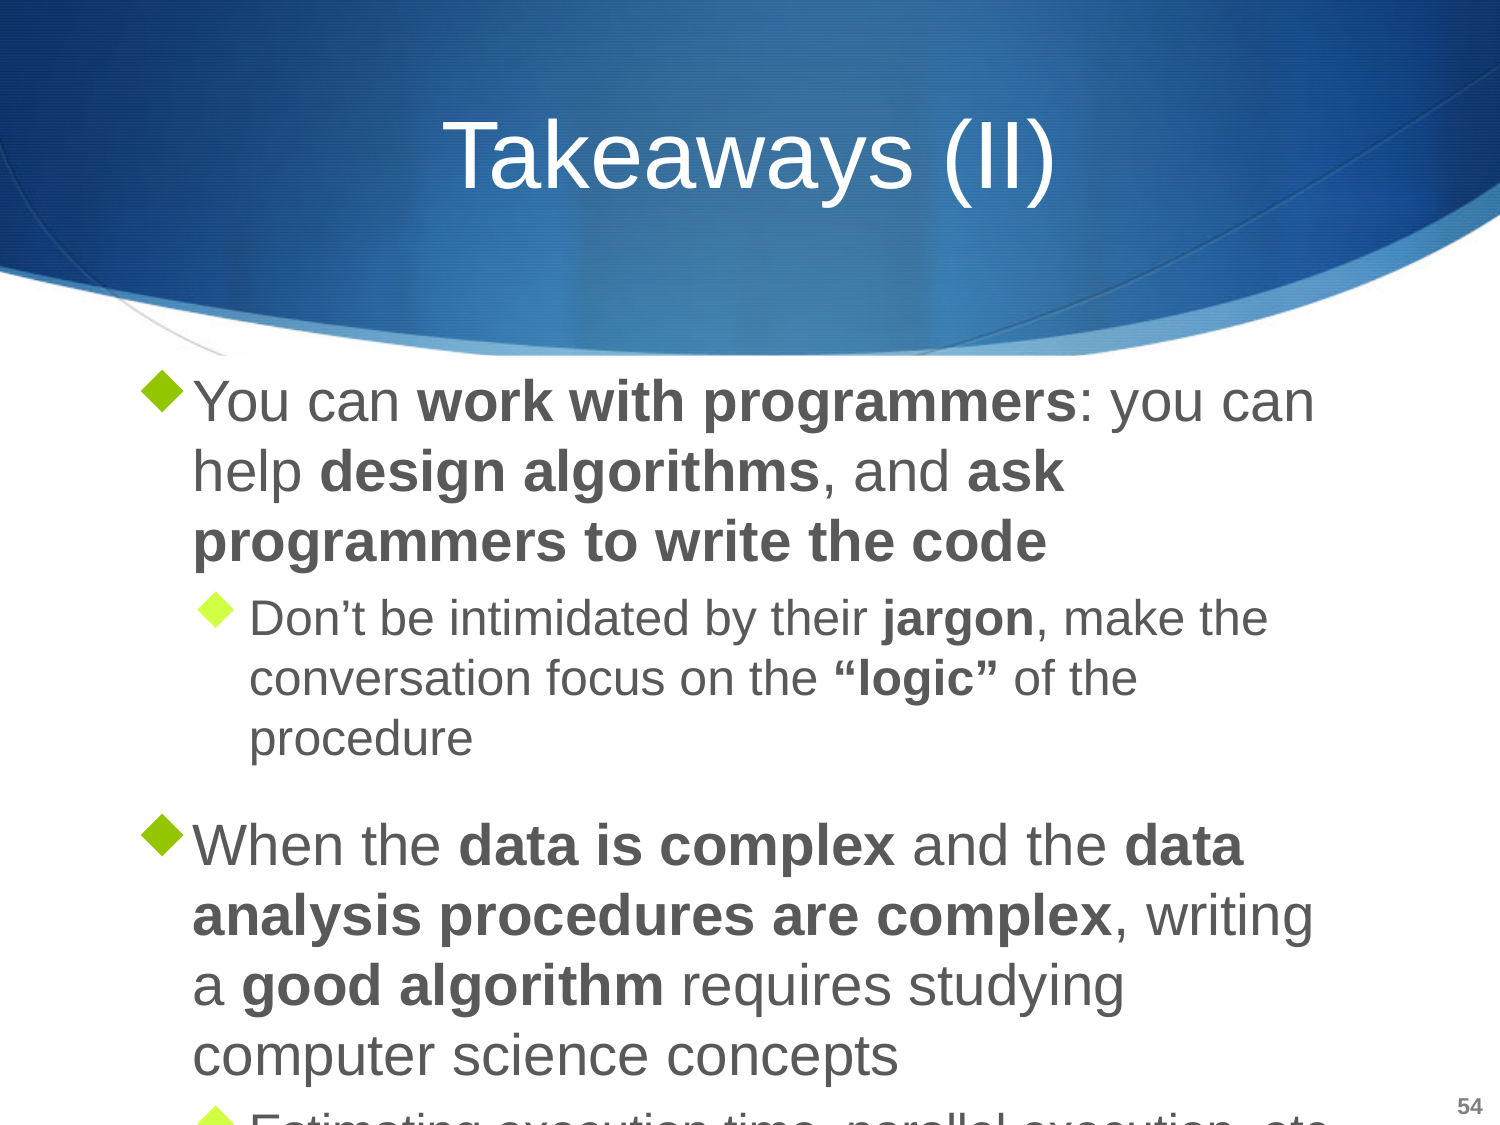

# Takeaways (II)
You can work with programmers: you can help design algorithms, and ask programmers to write the code
Don’t be intimidated by their jargon, make the conversation focus on the “logic” of the procedure
When the data is complex and the data analysis procedures are complex, writing a good algorithm requires studying computer science concepts
Estimating execution time, parallel execution, etc.
54